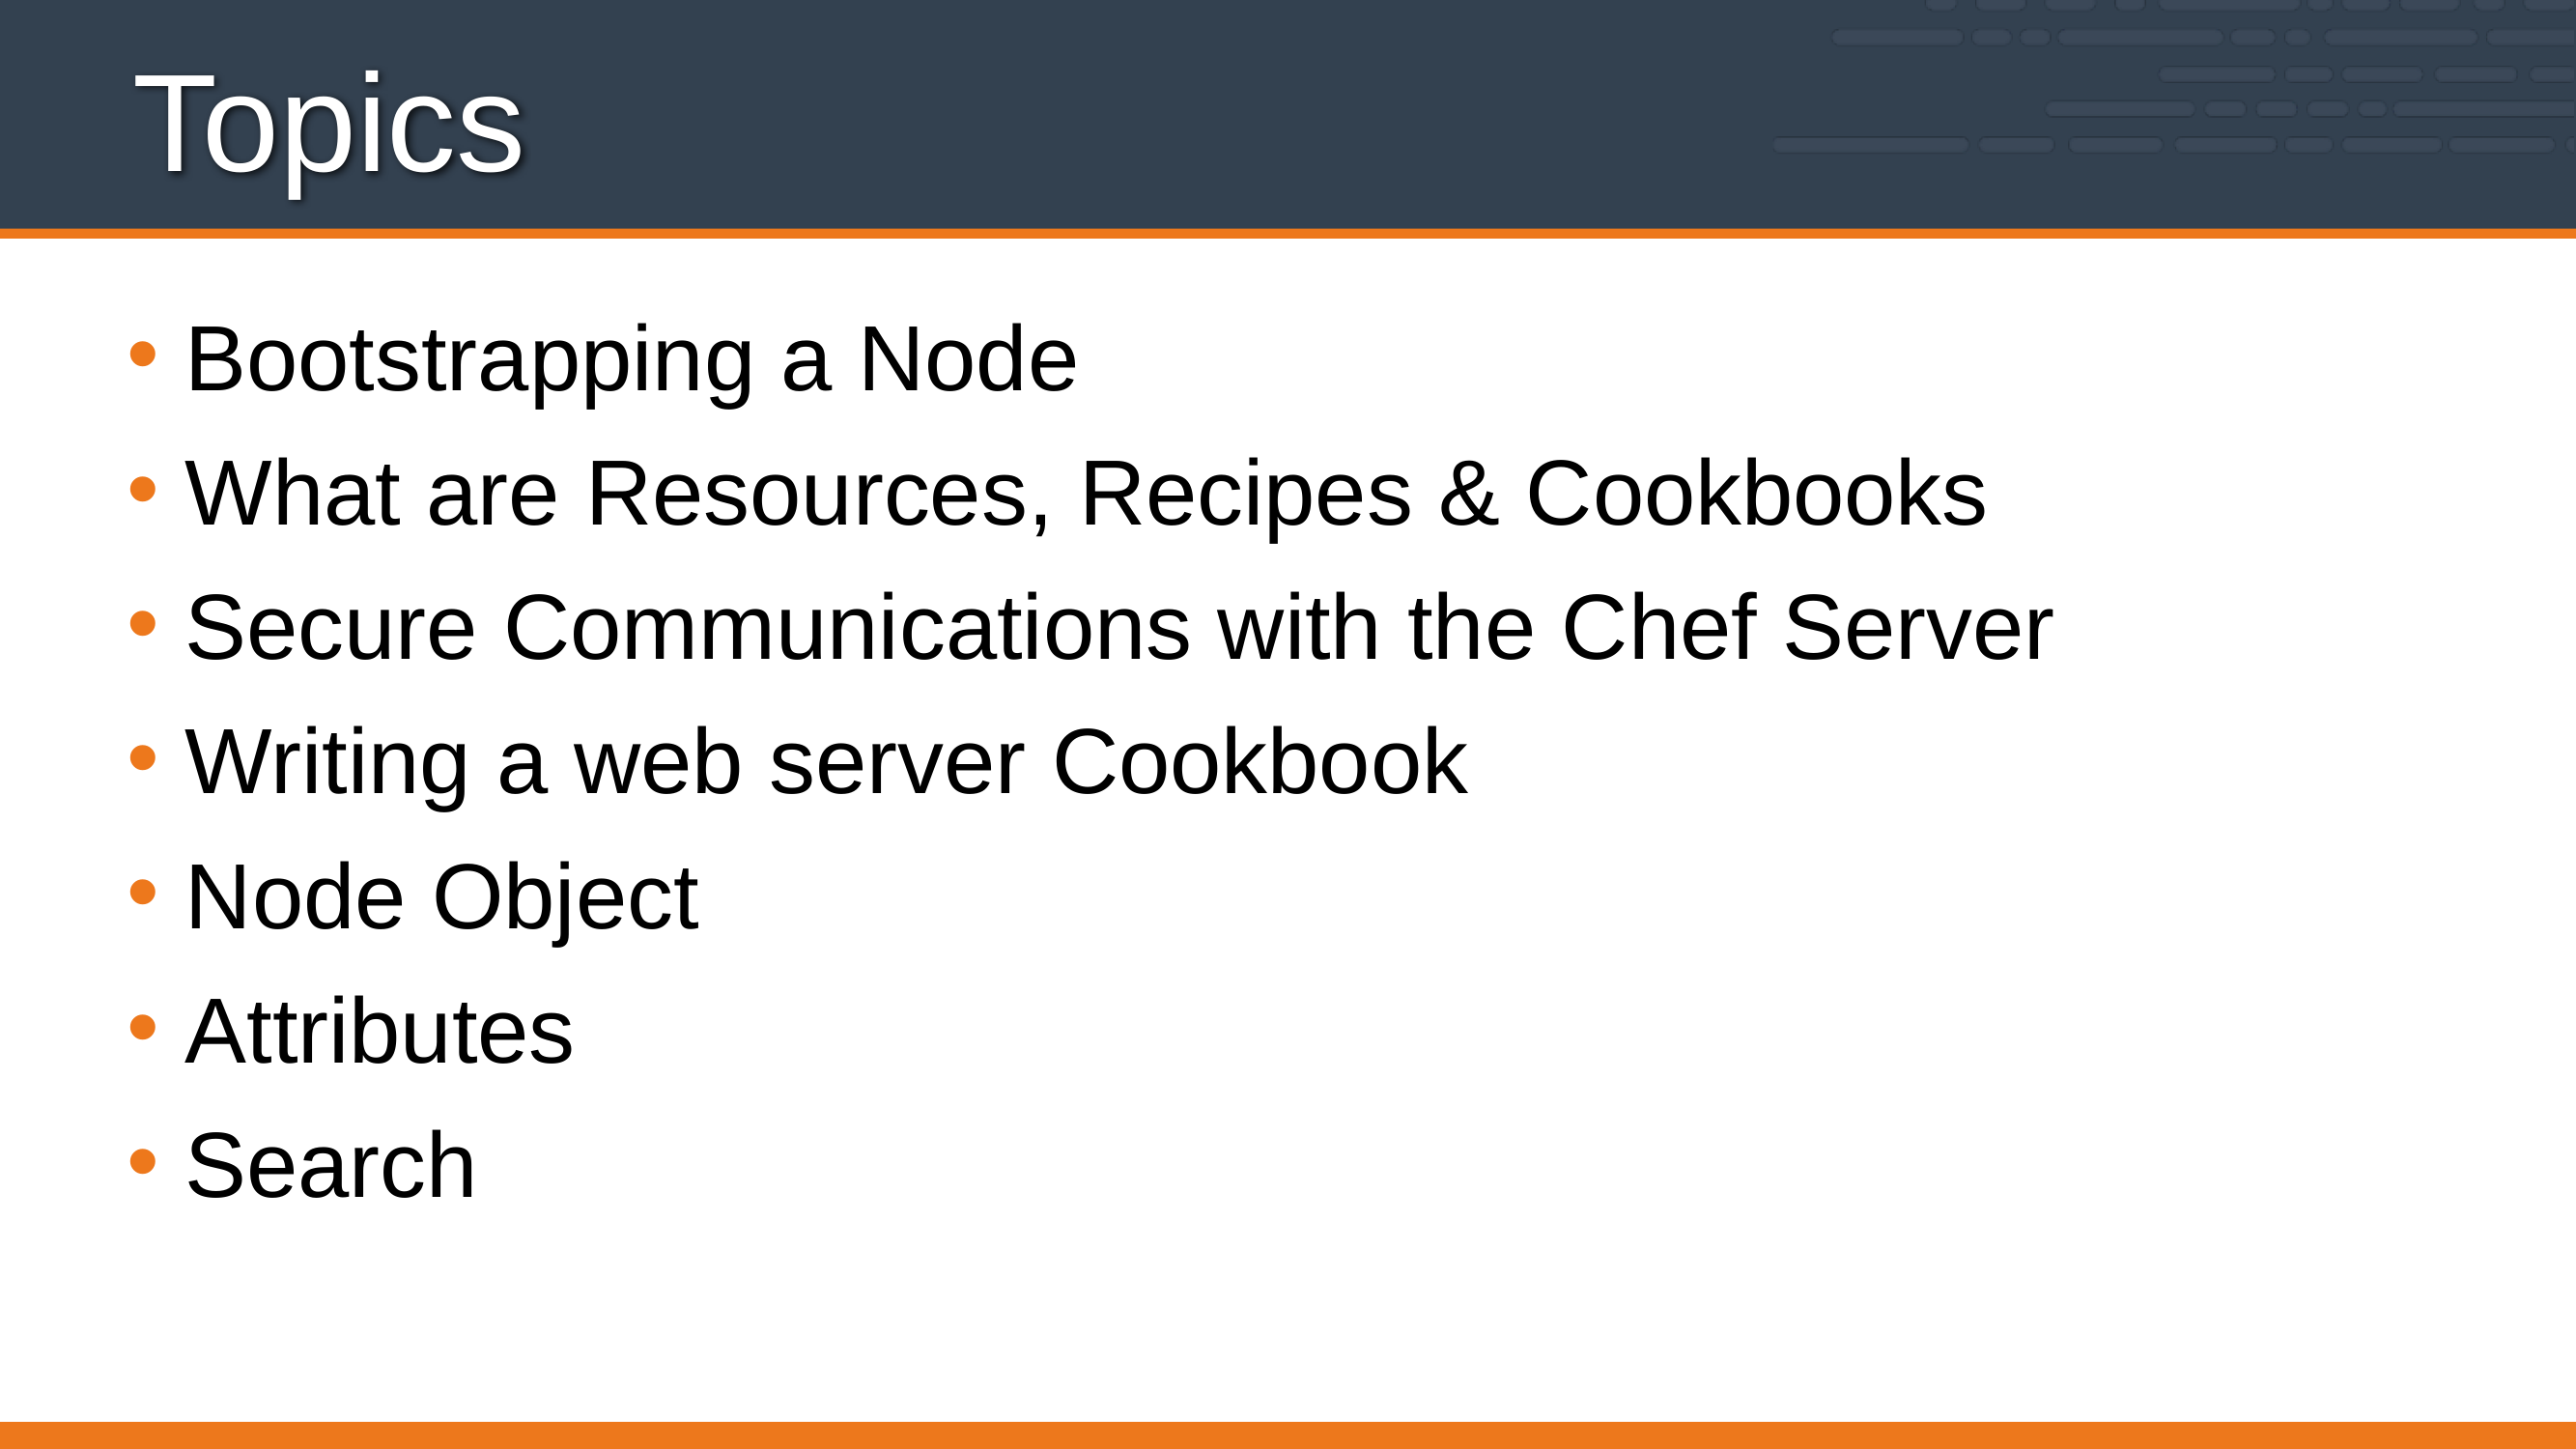

# Topics
Bootstrapping a Node
What are Resources, Recipes & Cookbooks
Secure Communications with the Chef Server
Writing a web server Cookbook
Node Object
Attributes
Search